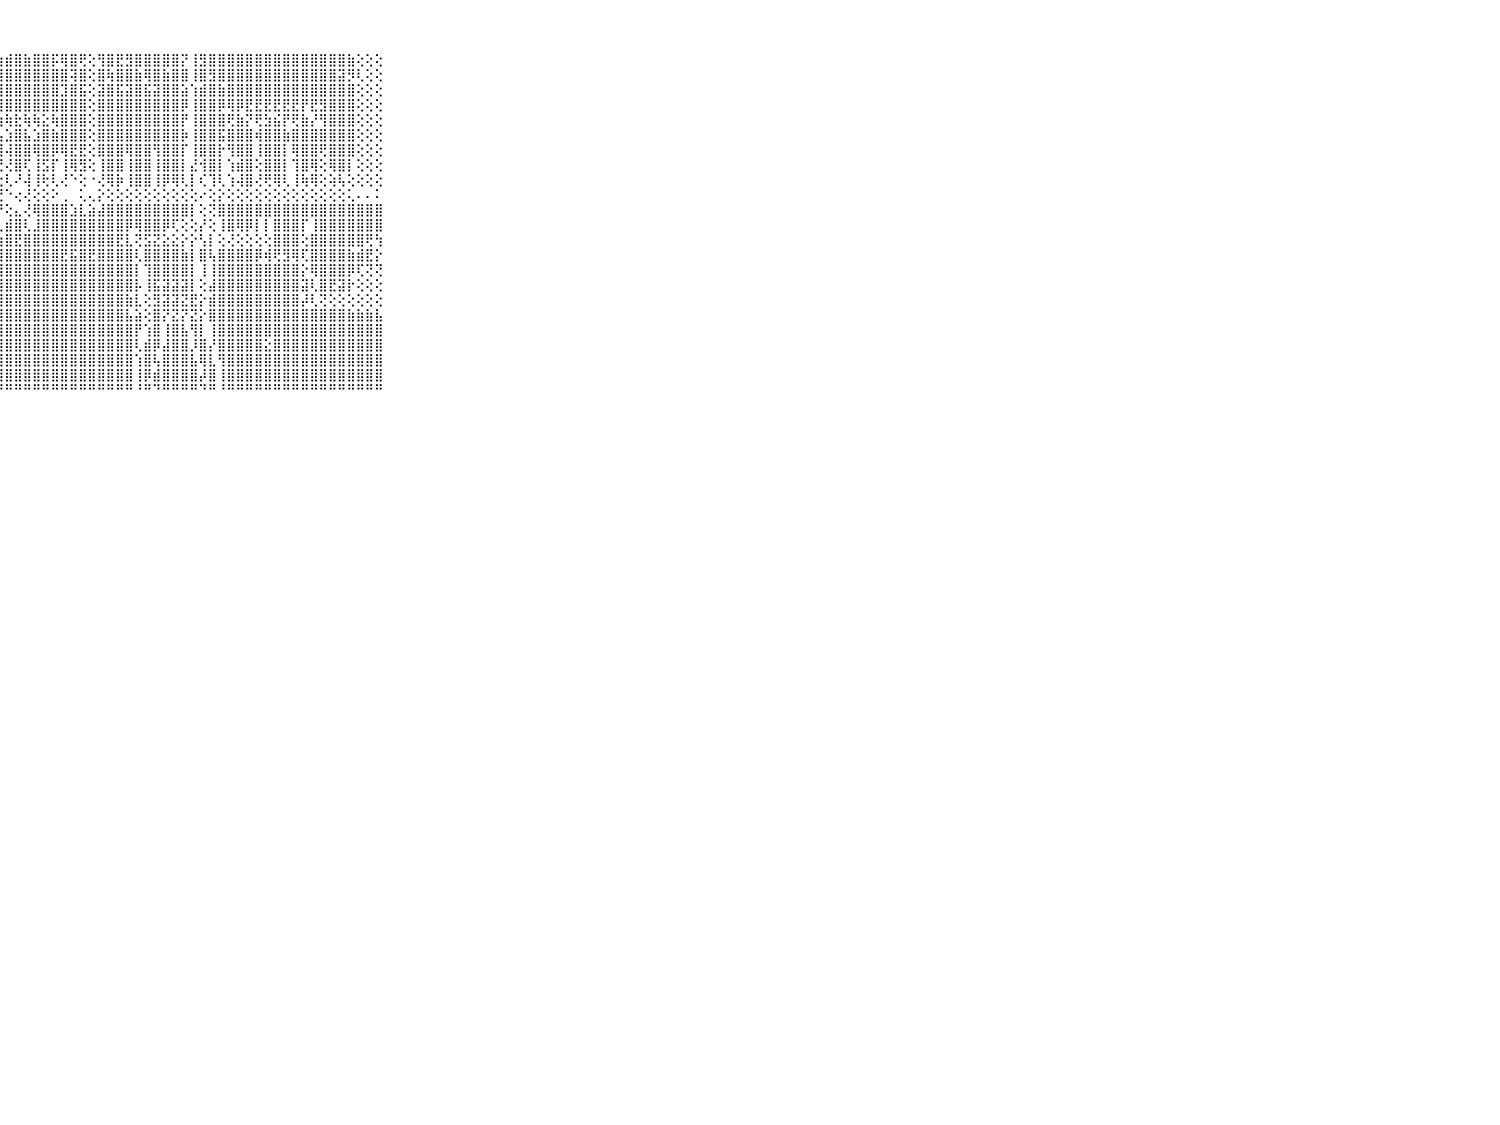

⠀⠀⠀⠀⠀⠀⠀⠀⠀⠀⠀⠀⠀⠀⠀⠀⠀⢕⢕⠀⠑⠕⢼⣿⡷⣺⣿⣷⣾⣿⣷⣿⣿⡯⢿⣿⢟⢕⢻⣿⣟⣻⣿⣿⣿⣿⣿⡝⢸⣻⣿⣿⣿⣿⣿⣿⣿⣿⣿⣿⣿⣿⣿⣿⣿⣷⢕⢕⢕⠀⠀⠀⠀⠀⠀⠀⠀⠀⠀⠀⠀
⠀⠀⠀⠀⠀⠀⠀⠀⠀⠀⠀⠀⠀⠀⠀⠀⠀⢕⢕⠀⠀⢄⢵⣏⣷⣿⣿⣿⣿⣿⣿⣿⣿⣿⣿⢽⣿⢕⣿⢷⣿⣿⣷⢿⣿⣷⣿⣿⢸⣿⣻⣿⣿⣿⣿⣿⣿⣿⣿⣿⣿⣿⣿⣿⣽⡻⢇⢕⢕⠀⠀⠀⠀⠀⠀⠀⠀⠀⠀⠀⠀
⠀⠀⠀⠀⠀⠀⠀⠀⠀⠀⠀⠀⠀⠀⠀⠀⠀⢕⢕⠀⠀⢅⢜⣵⣟⣿⣿⣿⣿⣿⣿⣿⣿⣿⣹⣿⣯⢕⣽⣿⣯⣽⣿⣯⣽⣿⣿⣵⢱⣾⣿⣷⣿⣿⣿⣿⣿⣿⣿⣿⣿⣿⣿⣿⣿⣿⢕⢕⢕⠀⠀⠀⠀⠀⠀⠀⠀⠀⠀⠀⠀
⠀⠀⠀⠀⠀⠀⠀⠀⠀⠀⠀⠀⠀⠀⠀⠀⢄⢕⢕⢕⢅⢕⢸⣿⣿⣿⣿⣿⣿⣿⣿⣿⣿⣿⣿⣿⣿⢕⣿⣿⣿⣿⣿⣿⣿⣿⣿⡿⢸⣿⣿⡿⢿⡿⣟⣟⣟⣟⣟⣟⡟⣟⣻⣿⣿⣿⢕⢕⢕⠀⠀⠀⠀⠀⠀⠀⠀⠀⠀⠀⠀
⠀⠀⠀⠀⠀⠀⠀⠀⠀⠀⠀⠀⠀⠀⠀⢀⢕⢕⢕⢕⢕⢕⢸⣿⣿⡳⣗⢷⢷⣗⢷⢷⣕⢷⣿⣿⣿⢕⣿⣿⣿⣿⣿⣿⣿⣿⣿⡟⢸⣿⣿⣿⢟⣷⡝⢟⣳⣮⡟⢟⣷⡜⢻⣿⣿⣿⢕⢕⢕⠀⠀⠀⠀⠀⠀⠀⠀⠀⠀⠀⠀
⠀⠀⠀⠀⠀⠀⠀⠀⠀⠀⠀⠀⠀⠀⠀⢕⢕⢕⢕⢕⢕⢕⢸⣿⣿⢱⣿⣧⣱⣿⣧⣱⣿⣷⣿⣿⣿⢕⣿⣿⣿⣿⣿⣿⣿⣿⣿⡷⢸⣿⣿⣯⣿⣿⣿⢾⣿⣿⣷⣿⣿⣿⣿⣿⣿⣿⢕⢕⢕⠀⠀⠀⠀⠀⠀⠀⠀⠀⠀⠀⠀
⠀⠀⠀⠀⠀⠀⠀⠀⠀⠀⠀⠀⠀⠀⢔⢔⢕⢕⢕⢕⢕⢕⢸⣿⣿⢼⣿⣿⢼⣿⣿⢿⣿⡿⢿⣟⣟⢕⣿⣿⣿⢿⣿⣿⢻⣿⣿⡏⢸⣿⣿⡗⢻⣿⣿⢸⣿⣿⡇⢿⣿⣿⢟⣿⣿⣿⢕⢕⢕⠀⠀⠀⠀⠀⠀⠀⠀⠀⠀⠀⠀
⠀⠀⠀⠀⠀⠀⠀⠀⠀⠀⠀⠀⠀⠀⠑⢕⢕⢕⢕⢕⢕⢕⢸⣿⣏⢜⡟⢝⢜⣿⢏⢸⣫⡏⢸⢿⣻⢕⢸⣿⣿⢸⣿⣿⢸⣿⣿⡇⣜⢺⣿⡇⢱⣾⣿⢕⣿⣿⡇⢹⣿⢿⢕⢿⣿⡇⢕⢕⢕⠀⠀⠀⠀⠀⠀⠀⠀⠀⠀⠀⠀
⠀⠀⠀⠀⠀⠀⠀⠀⠀⠀⠀⠄⢁⢑⢰⣷⢕⢕⢕⢕⢕⢕⢸⣿⢇⢕⢿⣕⢇⠜⢼⢸⢗⢇⢜⠑⢕⠐⢜⢿⡷⢸⣿⣿⢸⡿⢿⢇⡇⢎⢹⢇⢱⢼⣿⢜⢟⢿⢇⢸⢷⢿⢕⢵⢧⢕⢕⢕⢕⠀⠀⠀⠀⠀⠀⠀⠀⠀⠀⠀⠀
⠀⠀⠀⠀⠀⠀⠀⠀⠀⠀⠀⠀⠀⢁⢑⢕⢕⢕⢕⢕⢕⢕⢕⢕⢕⢕⢕⢝⠑⢔⢜⢕⢕⠕⢀⠀⢅⢄⡕⢕⢕⢕⢕⢕⢕⢕⢕⢕⢕⠔⢕⡕⢕⢕⢕⢕⢕⢕⢕⢕⢕⢕⢕⢕⢕⢅⠄⠄⠅⠀⠀⠀⠀⠀⠀⠀⠀⠀⠀⠀⠀
⠀⠀⠀⠀⠀⠀⠀⠀⠀⠀⠀⣿⣿⣿⡇⣿⣿⣿⣿⣿⣿⣿⣿⣿⣿⣿⣿⡟⢕⣄⢜⢿⣿⣿⣿⣱⣇⣵⣼⣿⣿⣿⣿⣿⣿⣿⣿⣿⡇⢕⢝⣿⣿⣿⣿⣿⣿⣿⣿⣿⣿⣿⣿⣿⣿⣿⣿⣿⣿⠀⠀⠀⠀⠀⠀⠀⠀⠀⠀⠀⠀
⠀⠀⠀⠀⠀⠀⠀⠀⠀⠀⠀⣿⣿⣿⣧⣿⣿⣿⣿⣿⣿⣿⣿⣿⣿⣿⣿⢇⣾⣿⢇⣸⣿⣿⣿⣿⣿⣿⣿⣿⣿⡿⢿⣿⣿⡿⢏⢕⢕⡜⢕⢸⣿⢿⡿⡇⡇⣿⣿⣿⡏⢸⣿⣿⣿⣿⣿⣿⣿⠀⠀⠀⠀⠀⠀⠀⠀⠀⠀⠀⠀
⠀⠀⠀⠀⠀⠀⠀⠀⠀⠀⠀⣿⣿⣿⢏⢟⣿⣿⣿⣿⣿⣿⣿⣿⣿⣿⣿⢵⣿⣟⣿⣿⣿⣿⣿⣿⣿⣿⣿⣿⣟⣇⢝⣫⣝⣕⣕⡕⡕⢣⡇⢕⢜⢕⢕⢕⢕⣿⣿⣿⢕⣿⣿⣿⣿⣿⣿⢟⢳⠀⠀⠀⠀⠀⠀⠀⠀⠀⠀⠀⠀
⠀⠀⠀⠀⠀⠀⠀⠀⠀⠀⠀⣿⣿⣿⣿⣿⣿⡏⣿⣿⣿⣿⣿⣿⣿⣿⣿⣿⣿⣿⣿⣿⣿⣿⣟⣯⣿⣟⣿⣿⣿⣿⢇⣿⣿⣿⣿⣷⡇⣿⢧⣿⣿⣿⣿⡿⢾⢟⣻⢿⢏⣿⣿⣿⣿⣷⣾⣟⡕⠀⠀⠀⠀⠀⠀⠀⠀⠀⠀⠀⠀
⠀⠀⠀⠀⠀⠀⠀⠀⠀⠀⠀⣿⣿⣿⣿⣿⣿⡇⢹⣿⣿⣿⣿⣿⣿⣿⢕⣼⣿⣿⣿⣿⣿⣿⣿⣿⣿⣿⣿⣿⣿⣿⡇⢹⣿⣿⣿⣿⡇⢸⢸⣿⣿⣿⣿⣿⣿⣿⣿⣿⡕⢿⣿⣿⣿⡿⢏⢝⢝⠀⠀⠀⠀⠀⠀⠀⠀⠀⠀⠀⠀
⠀⠀⠀⠀⠀⠀⠀⠀⠀⠀⠀⢿⢿⢿⢿⢿⢿⢇⢸⢿⡿⢿⢿⢿⢿⢇⢱⣿⣿⣿⣿⣿⣿⣿⣿⣿⣿⣿⣿⣿⣿⣿⡧⢸⣯⣽⣽⣽⡇⢕⣼⣿⣿⣿⣿⣿⣿⣿⣿⣿⣽⢇⣿⣟⣽⡗⢕⢕⢕⠀⠀⠀⠀⠀⠀⠀⠀⠀⠀⠀⠀
⠀⠀⠀⠀⠀⠀⠀⠀⠀⠀⠀⣼⣿⣷⣾⣿⣿⡇⢱⣿⣿⣿⣿⣿⣿⢕⣼⣿⣿⣿⣿⣿⣿⣿⣿⣿⣿⣿⣿⣿⣿⣷⣇⢕⣻⣽⣽⣝⣟⡕⣾⣿⣿⣿⣿⣿⣿⣿⣿⣿⡼⢇⢝⢕⢕⢕⢕⢕⢕⠀⠀⠀⠀⠀⠀⠀⠀⠀⠀⠀⠀
⠀⠀⠀⠀⠀⠀⠀⠀⠀⠀⠀⢻⣿⣿⣿⣿⣿⡇⢸⣿⣿⣿⣿⣿⡟⢱⣿⣿⣿⣿⣿⣿⣿⣿⣿⣿⣿⣿⣿⣿⣿⣧⣵⢕⣿⡝⣝⡝⣝⡕⣿⣿⣿⣿⣿⣿⣿⣿⣿⣿⣿⣿⣿⣿⣿⣷⣷⣷⣧⠀⠀⠀⠀⠀⠀⠀⠀⠀⠀⠀⠀
⠀⠀⠀⠀⠀⠀⠀⠀⠀⠀⠀⢿⣿⣿⣿⣿⣿⡇⢜⣿⣿⣿⣿⣿⢕⣸⣿⣿⣿⣿⣿⣿⣿⣿⣿⣿⣿⣿⣿⣿⣿⣿⡟⢱⣿⢸⣿⣧⢻⡇⢸⣿⣿⣿⣿⣿⣿⣿⣿⣿⣿⣿⣿⣿⣿⣿⣿⣿⣿⠀⠀⠀⠀⠀⠀⠀⠀⠀⠀⠀⠀
⠀⠀⠀⠀⠀⠀⠀⠀⠀⠀⠀⢸⣿⣿⣿⣿⣿⡇⢕⣿⣿⣿⣿⣿⢕⣿⣿⣿⣿⣿⣿⣿⣿⣿⣿⣿⣿⣿⣿⣿⣿⣿⢇⣾⡿⣼⣿⣿⡸⣿⡜⣿⣿⣿⣿⣿⣕⣿⣿⣿⣿⣿⣿⣿⣿⣿⣿⣿⣿⠀⠀⠀⠀⠀⠀⠀⠀⠀⠀⠀⠀
⠀⠀⠀⠀⠀⠀⠀⠀⠀⠀⠀⢜⢟⣝⣝⣹⣽⡕⢕⣼⣝⣝⡟⢇⢱⣿⣿⣿⣿⣿⣿⣿⣿⣿⣿⣿⣿⣿⣿⣿⣿⣿⢱⣿⢧⣿⣿⣿⣧⢿⣇⢻⣿⣿⣿⣿⣿⣿⣿⣿⣿⣿⣿⣿⣿⣿⣿⣿⣿⠀⠀⠀⠀⠀⠀⠀⠀⠀⠀⠀⠀
⠀⠀⠀⠀⠀⠀⠀⠀⠀⠀⠀⢱⣿⣿⣿⢿⢿⢟⢱⢿⢿⣿⢿⡇⢸⣿⣿⣿⣿⣿⣿⣿⣿⣿⣿⣿⣿⣿⣿⣿⣿⣿⢸⡿⣾⣿⣿⣿⣿⡼⣿⢸⣿⣿⣿⣿⣿⣿⣿⣿⣿⣿⣿⣿⣿⣿⣿⣿⣿⠀⠀⠀⠀⠀⠀⠀⠀⠀⠀⠀⠀
⠀⠀⠀⠀⠀⠀⠀⠀⠀⠀⠀⠘⠑⠑⠀⠁⠑⠑⠑⠓⠊⠑⠘⠑⠘⠛⠛⠛⠛⠛⠛⠛⠛⠛⠛⠛⠛⠛⠛⠛⠛⠛⠘⠛⠙⠛⠛⠛⠛⠙⠛⠘⠛⠛⠛⠛⠛⠛⠛⠛⠛⠛⠛⠛⠛⠛⠛⠛⠛⠀⠀⠀⠀⠀⠀⠀⠀⠀⠀⠀⠀